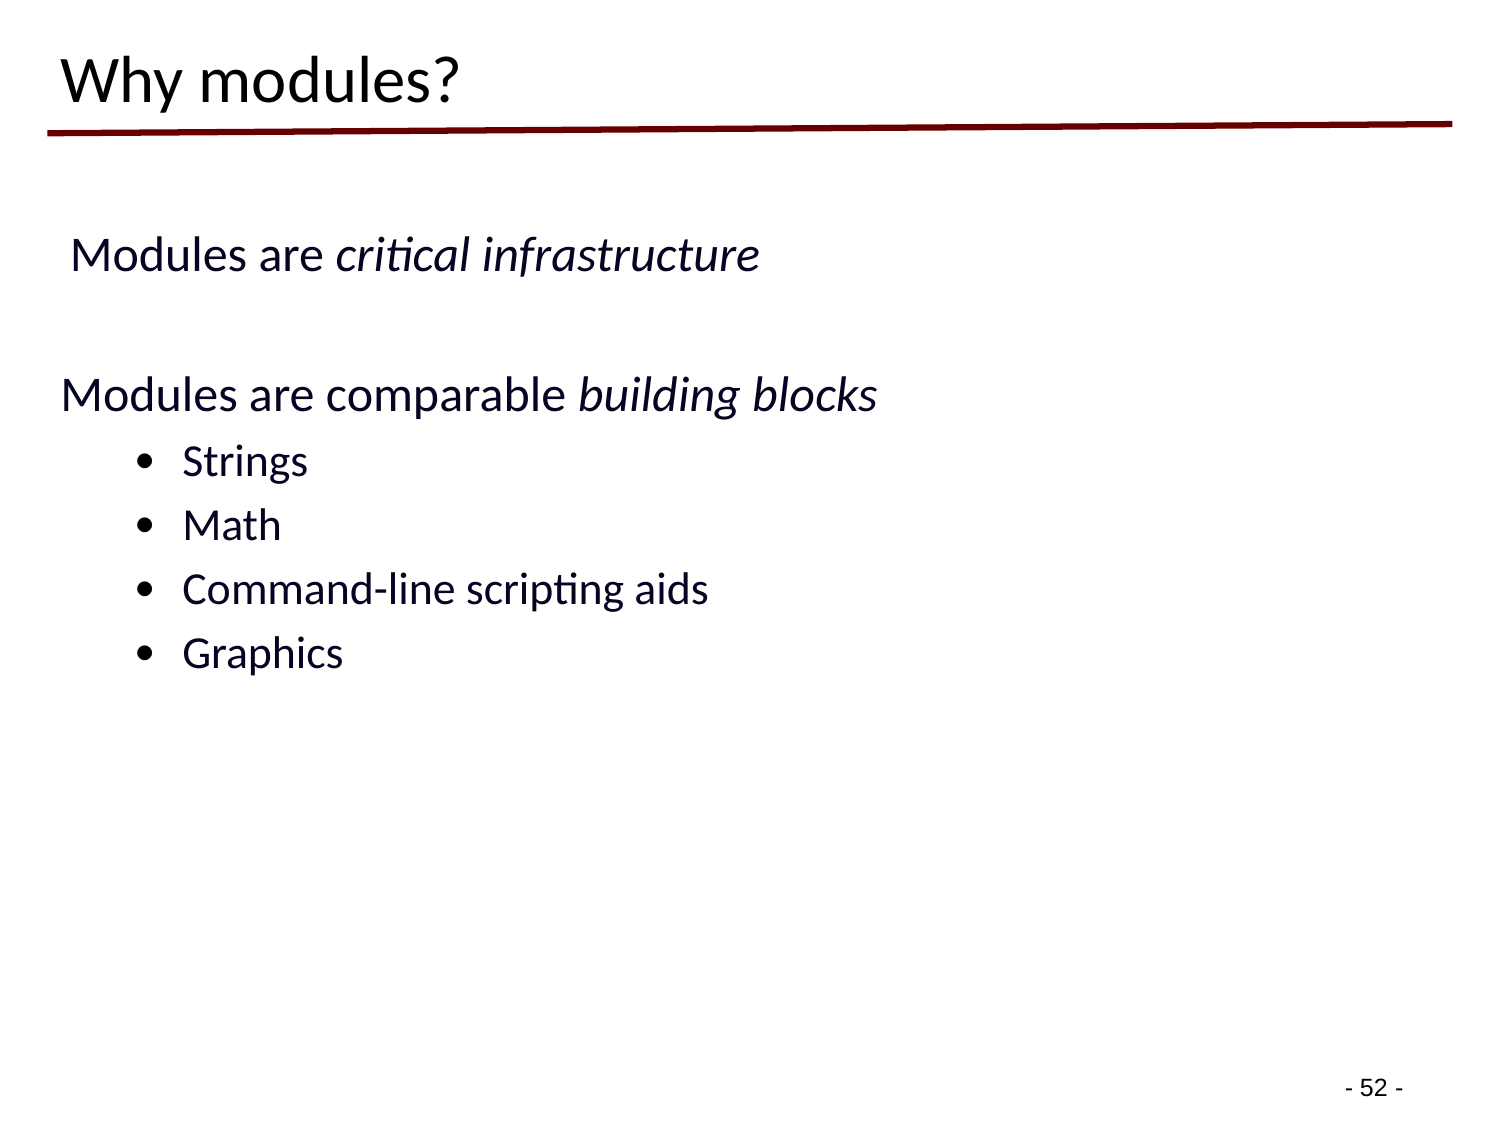

# Why modules?
Modules are critical infrastructure

Modules are comparable building blocks
Strings
Math
Command-line scripting aids
Graphics